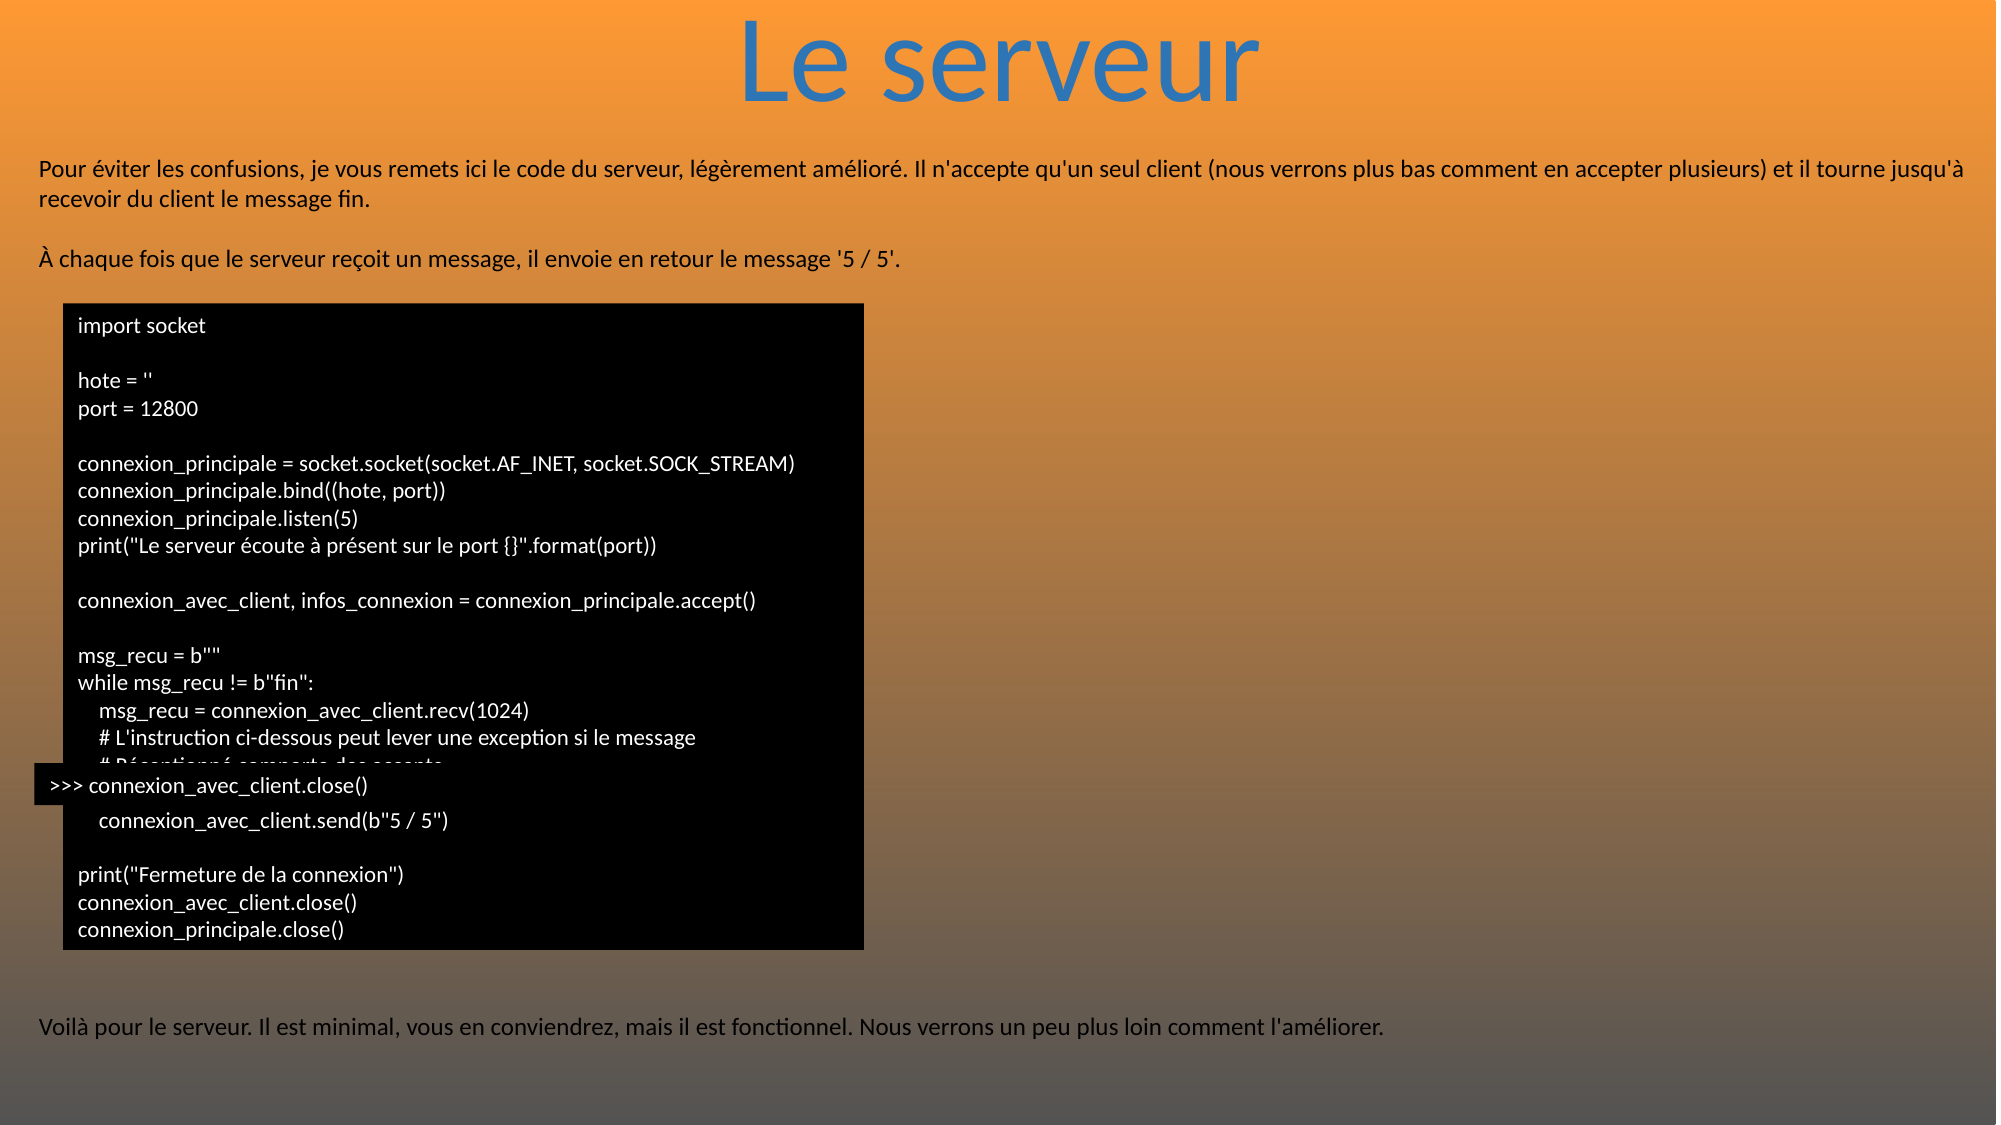

# Le serveur
Pour éviter les confusions, je vous remets ici le code du serveur, légèrement amélioré. Il n'accepte qu'un seul client (nous verrons plus bas comment en accepter plusieurs) et il tourne jusqu'à recevoir du client le message fin.

À chaque fois que le serveur reçoit un message, il envoie en retour le message '5 / 5'.
import socket

hote = ''
port = 12800

connexion_principale = socket.socket(socket.AF_INET, socket.SOCK_STREAM)
connexion_principale.bind((hote, port))
connexion_principale.listen(5)
print("Le serveur écoute à présent sur le port {}".format(port))

connexion_avec_client, infos_connexion = connexion_principale.accept()

msg_recu = b""
while msg_recu != b"fin":
    msg_recu = connexion_avec_client.recv(1024)
    # L'instruction ci-dessous peut lever une exception si le message
    # Réceptionné comporte des accents
    print(msg_recu.decode())
    connexion_avec_client.send(b"5 / 5")

print("Fermeture de la connexion")
connexion_avec_client.close()
connexion_principale.close()
>>> connexion_avec_client.close()
Voilà pour le serveur. Il est minimal, vous en conviendrez, mais il est fonctionnel. Nous verrons un peu plus loin comment l'améliorer.